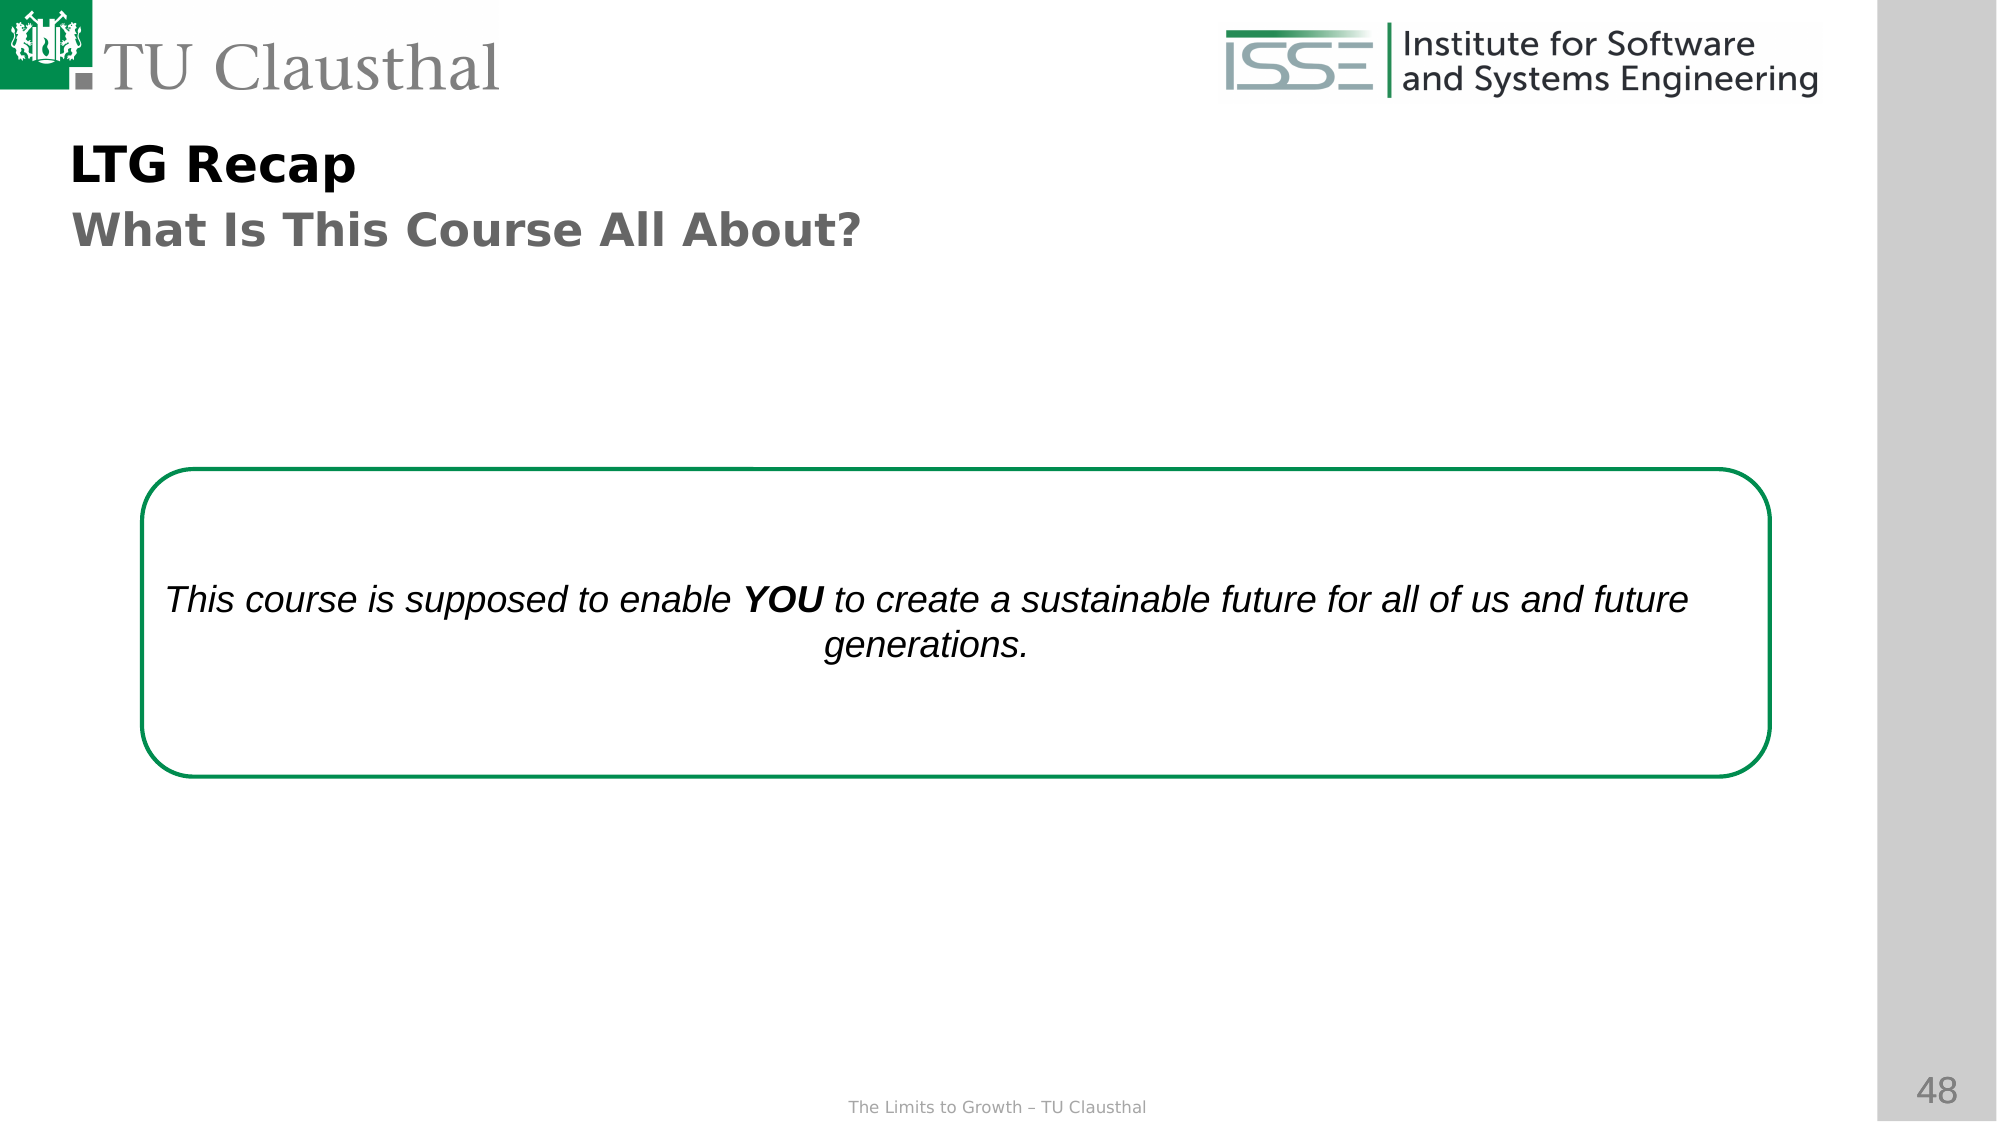

LTG Recap
What Is This Course All About?
This course is supposed to enable YOU to create a sustainable future for all of us and future generations.